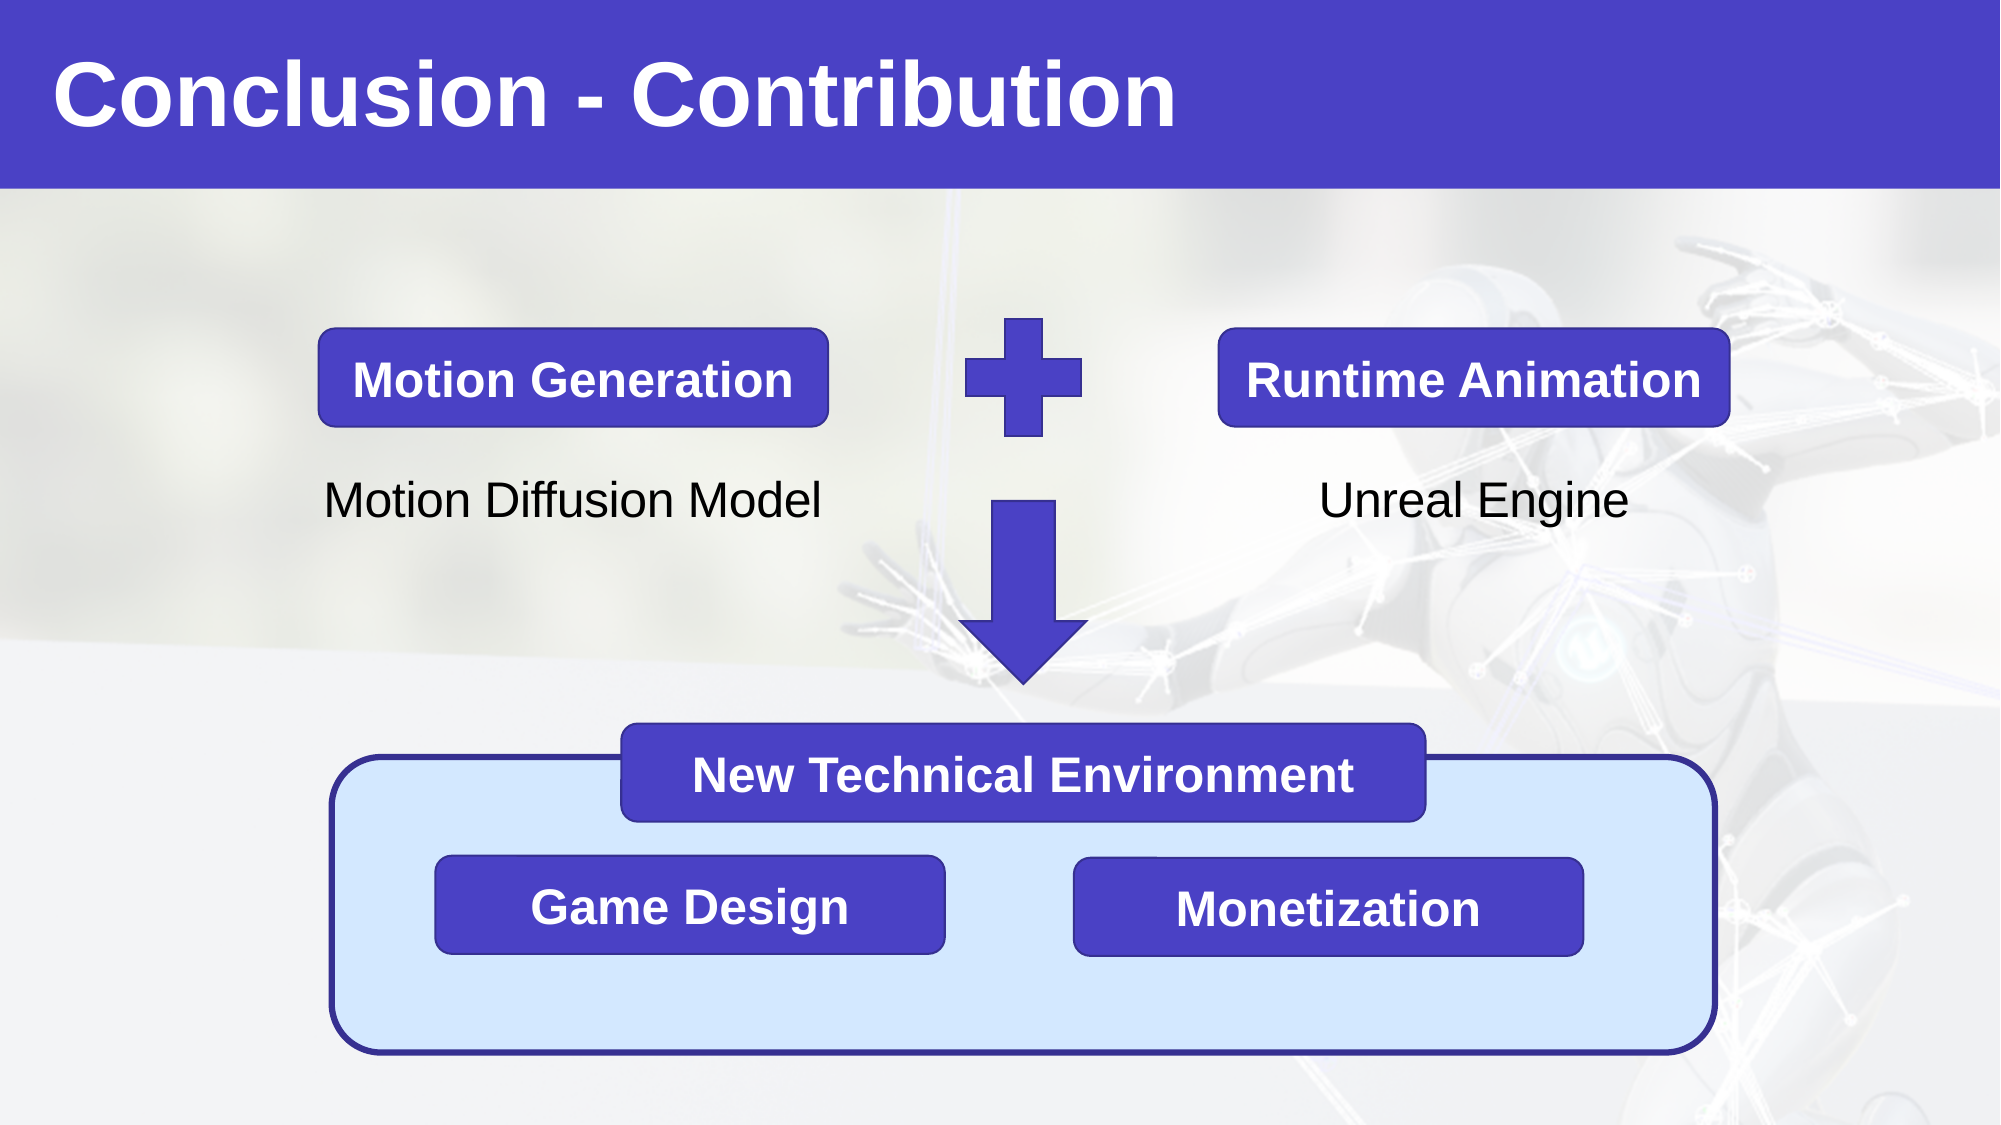

# Conclusion - Contribution

Motion Generation
Runtime Animation
Motion Diffusion Model
Unreal Engine

New Technical Environment

Game Design
Monetization